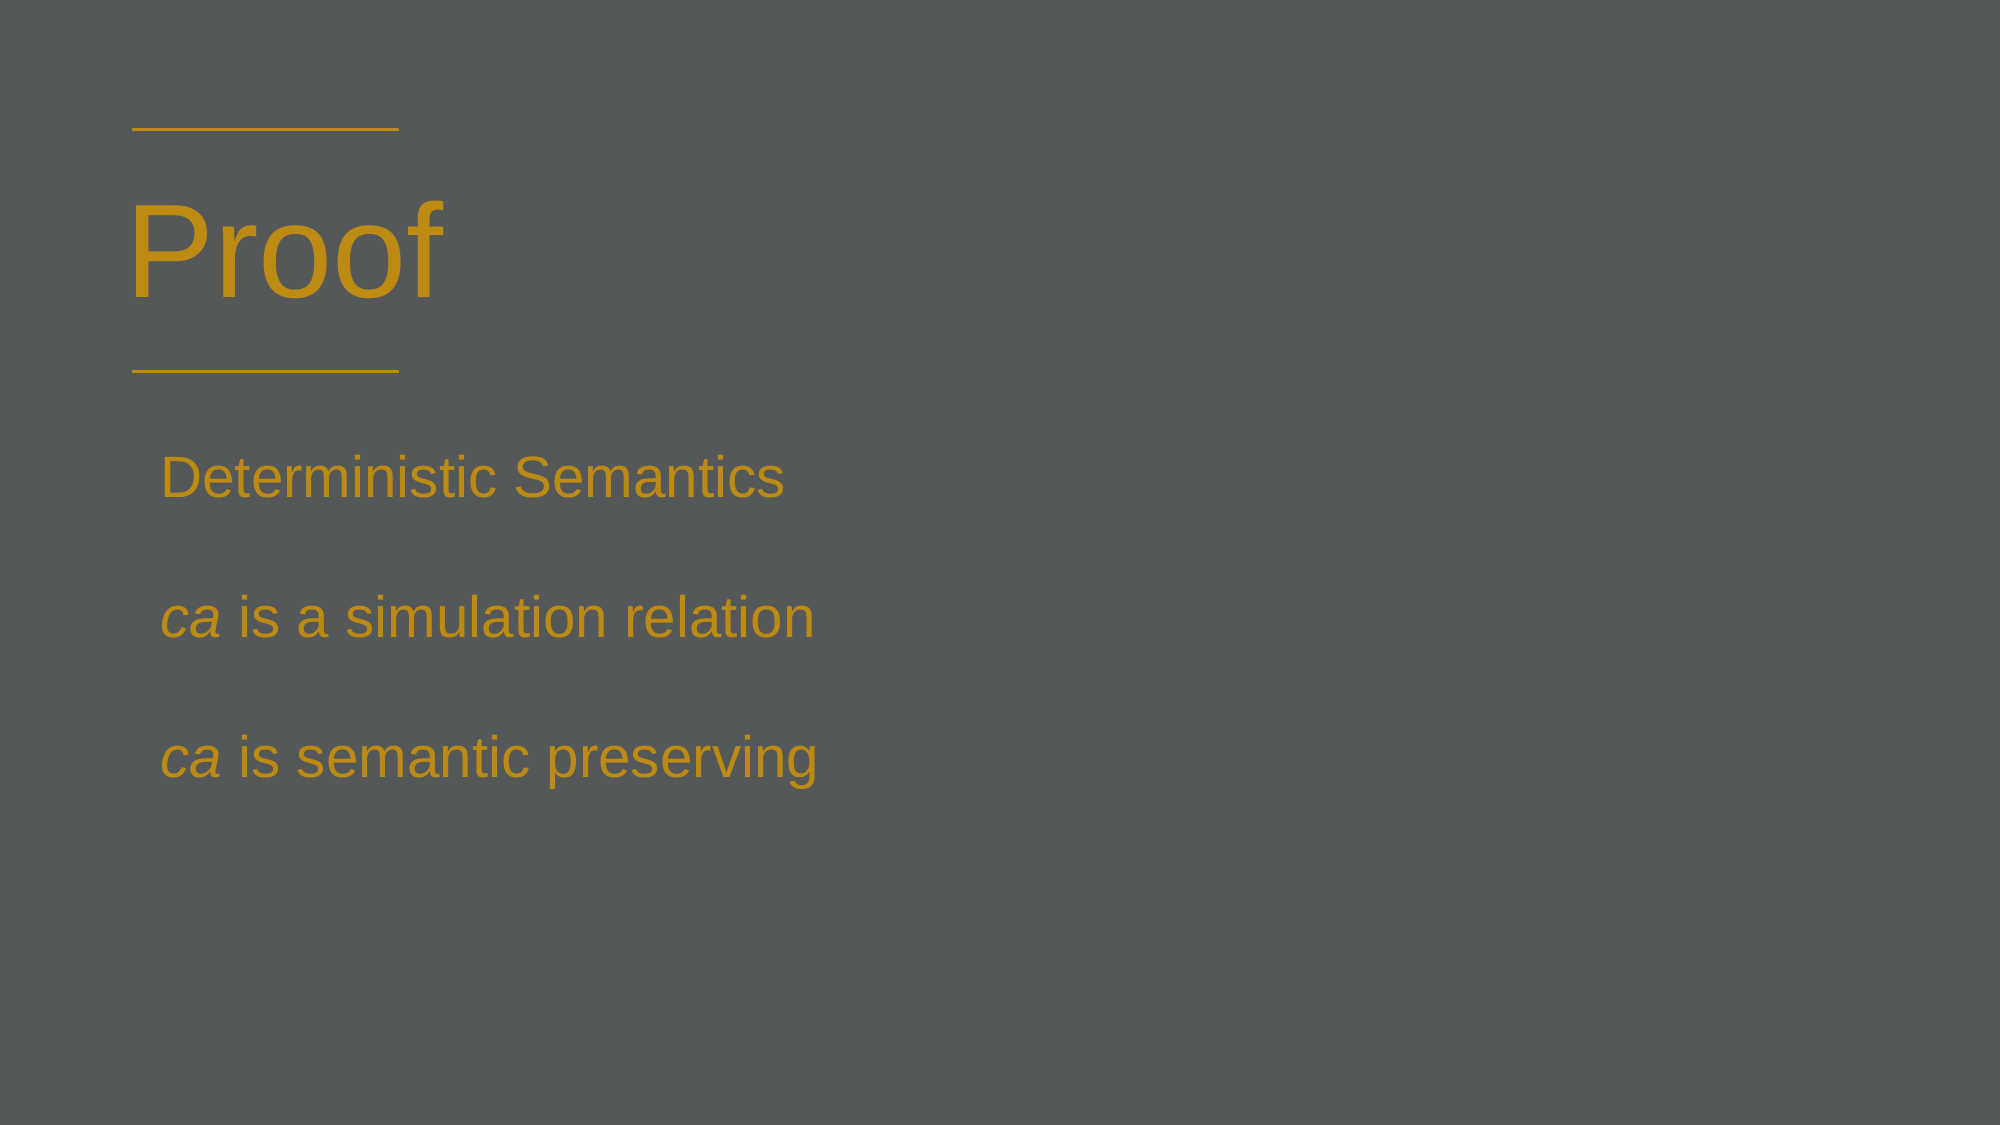

# Proof
Deterministic Semantics

ca is a simulation relation

ca is semantic preserving